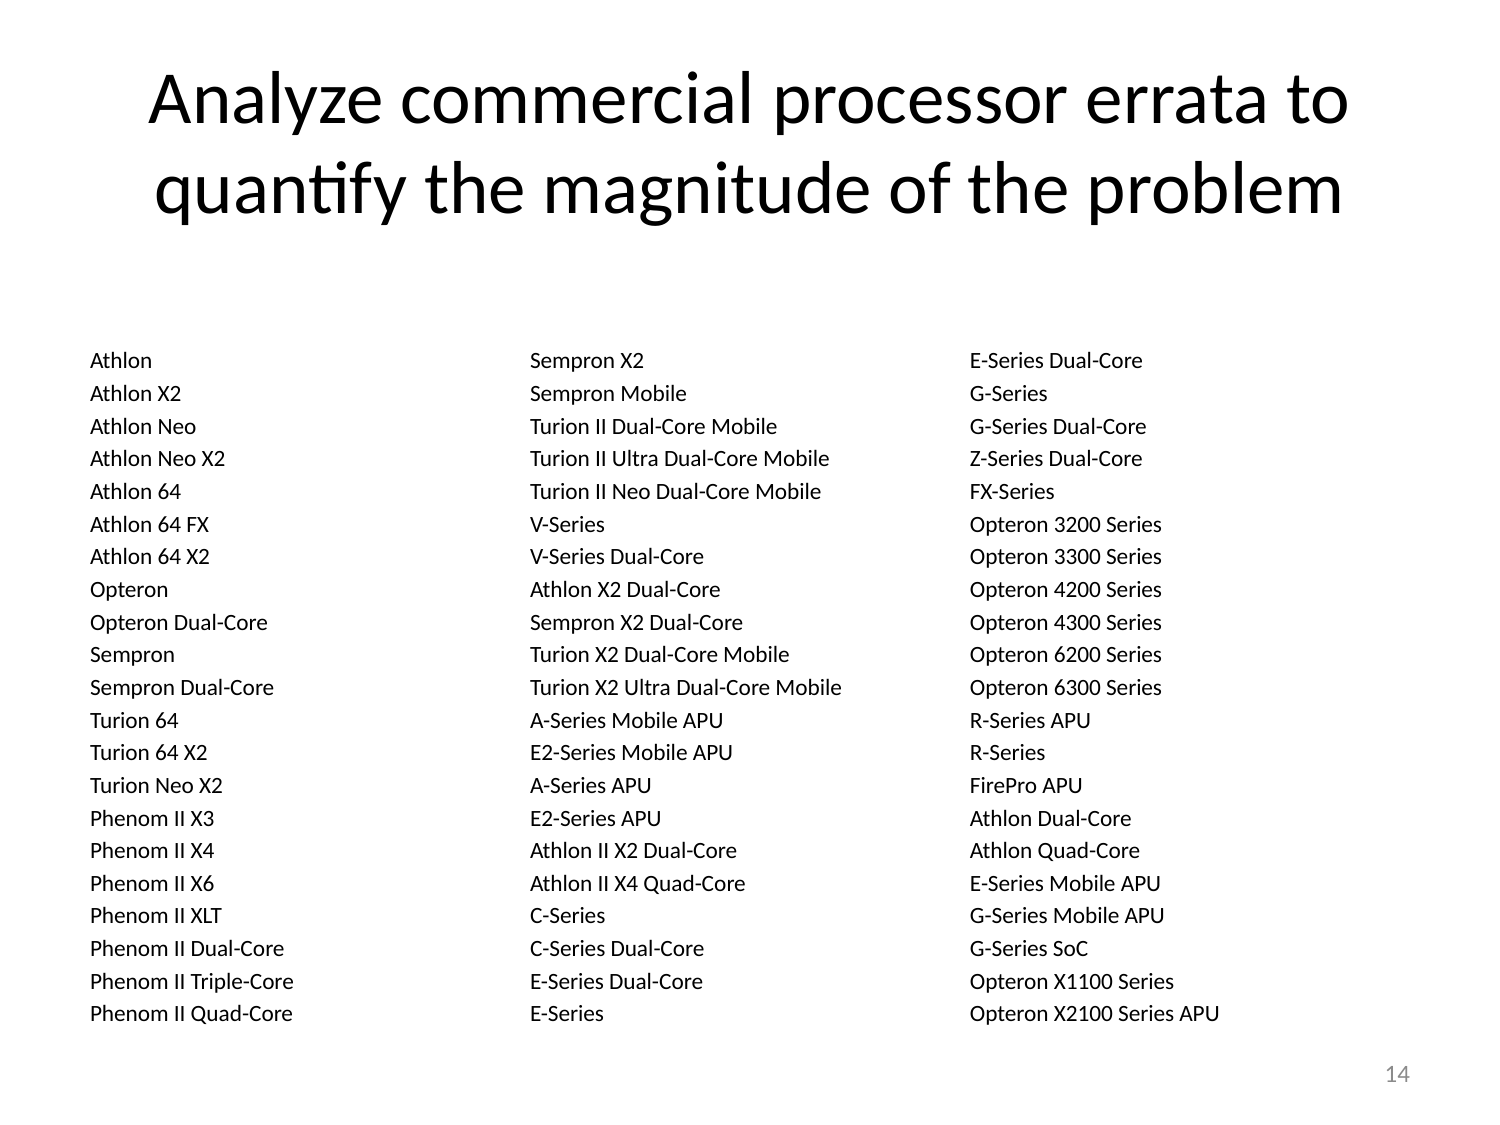

# Analyze commercial processor errata to quantify the magnitude of the problem
Athlon
Athlon X2
Athlon Neo
Athlon Neo X2
Athlon 64
Athlon 64 FX
Athlon 64 X2
Opteron
Opteron Dual-Core
Sempron
Sempron Dual-Core
Turion 64
Turion 64 X2
Turion Neo X2
Phenom II X3
Phenom II X4
Phenom II X6
Phenom II XLT
Phenom II Dual-Core
Phenom II Triple-Core
Phenom II Quad-Core

Sempron X2
Sempron Mobile
Turion II Dual-Core Mobile
Turion II Ultra Dual-Core Mobile
Turion II Neo Dual-Core Mobile
V-Series
V-Series Dual-Core
Athlon X2 Dual-Core
Sempron X2 Dual-Core
Turion X2 Dual-Core Mobile
Turion X2 Ultra Dual-Core Mobile
A-Series Mobile APU
E2-Series Mobile APU
A-Series APU
E2-Series APU
Athlon II X2 Dual-Core
Athlon II X4 Quad-Core
C-Series
C-Series Dual-Core
E-Series Dual-Core
E-Series

E-Series Dual-Core
G-Series
G-Series Dual-Core
Z-Series Dual-Core
FX-Series
Opteron 3200 Series
Opteron 3300 Series
Opteron 4200 Series
Opteron 4300 Series
Opteron 6200 Series
Opteron 6300 Series
R-Series APU
R-Series
FirePro APU
Athlon Dual-Core
Athlon Quad-Core
E-Series Mobile APU
G-Series Mobile APU
G-Series SoC
Opteron X1100 Series
Opteron X2100 Series APU
14